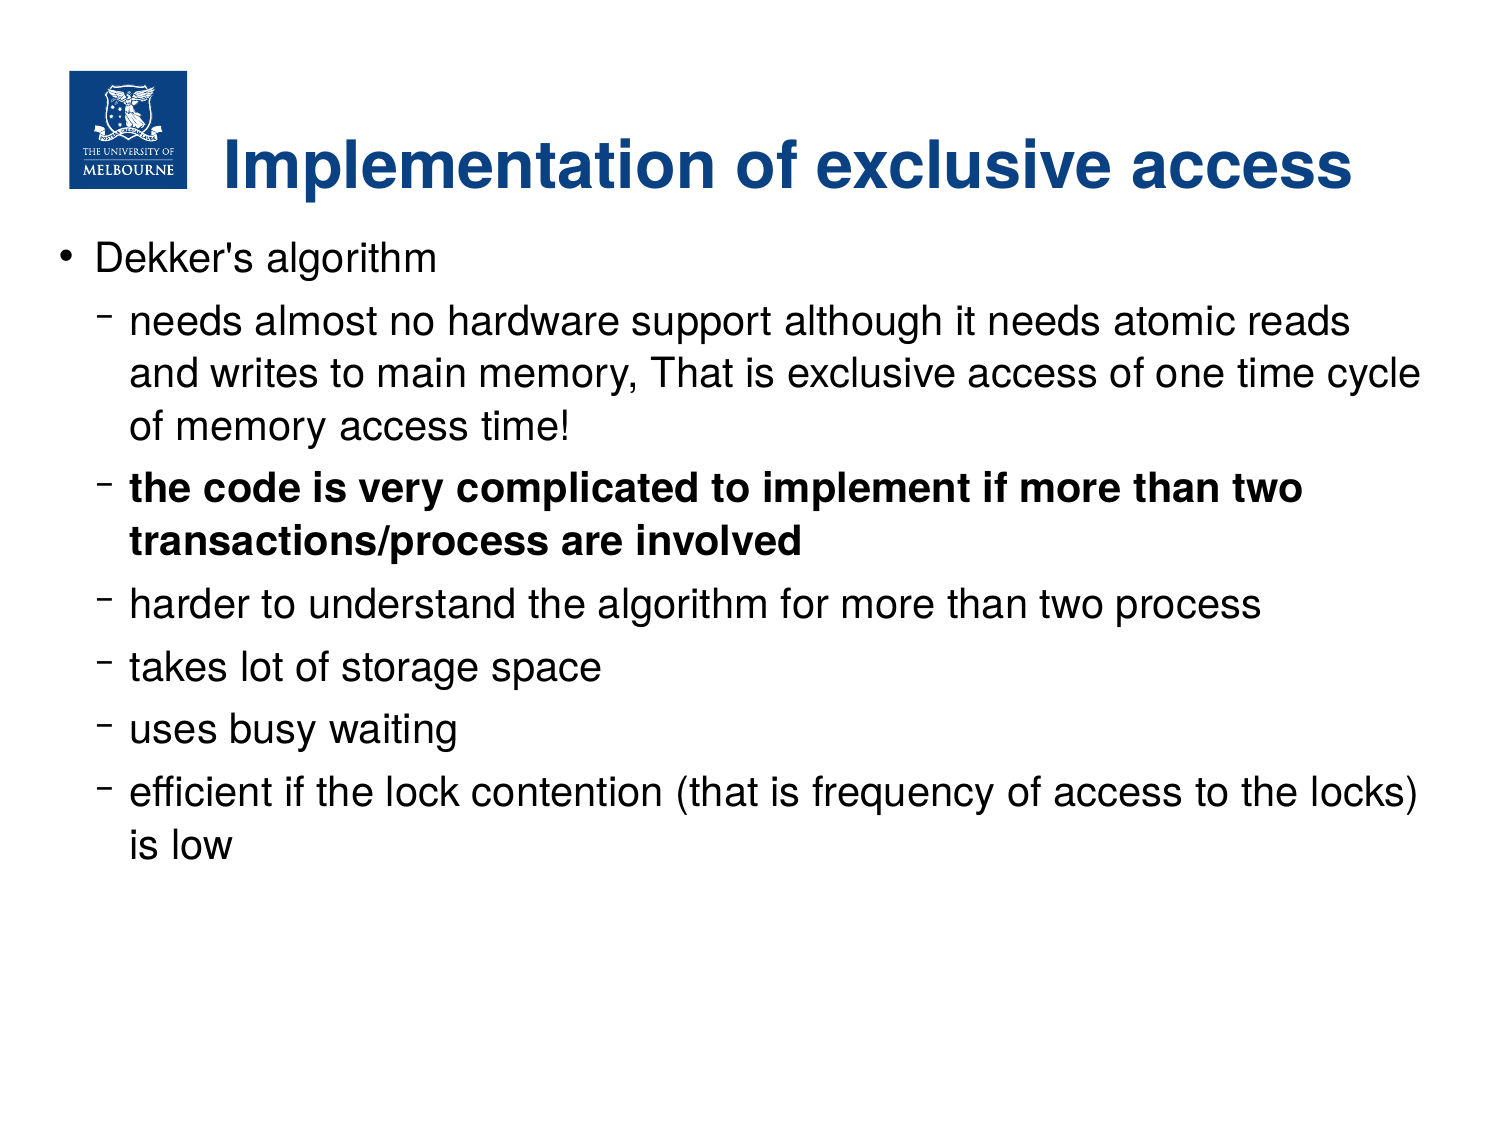

# Implementation of exclusive access
Dekker's algorithm
needs almost no hardware support although it needs atomic reads and writes to main memory, That is exclusive access of one time cycle of memory access time!
the code is very complicated to implement if more than two transactions/process are involved
harder to understand the algorithm for more than two process
takes lot of storage space
uses busy waiting
efficient if the lock contention (that is frequency of access to the locks) is low